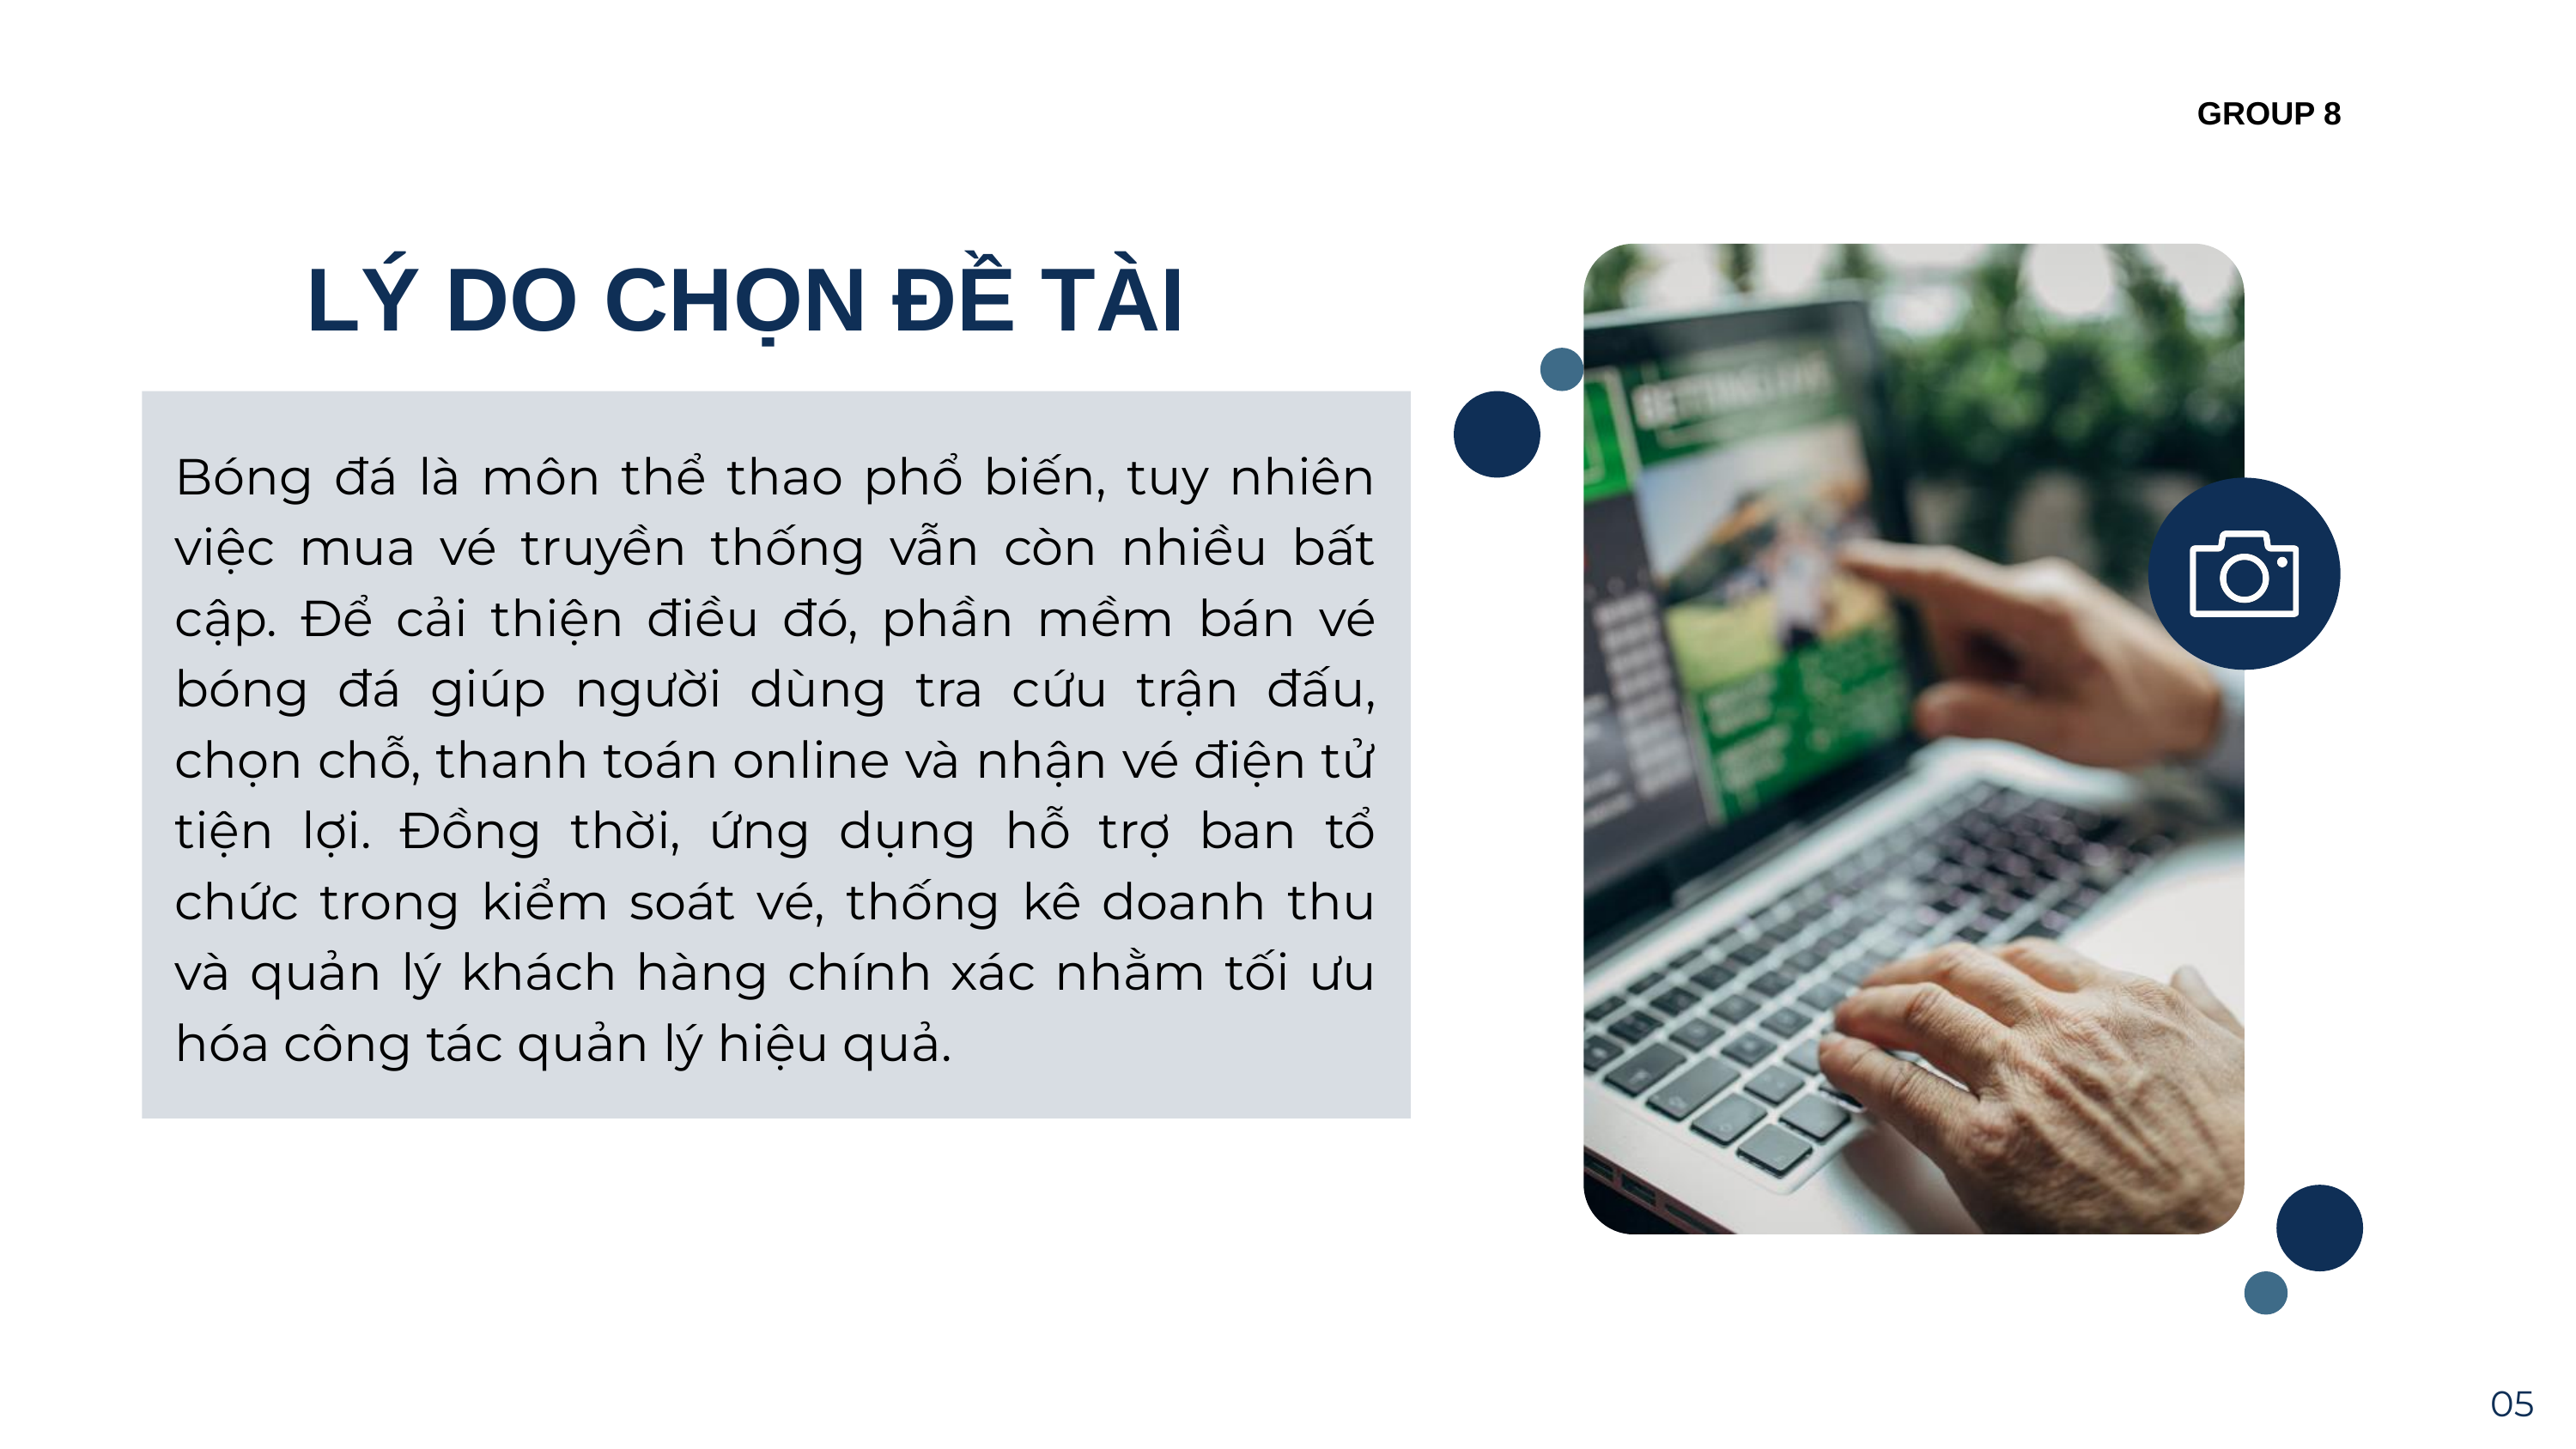

GROUP 8

LÝ DO CHỌN ĐỀ TÀI

Bóng đá là môn thể thao phổ biến, tuy nhiên việc mua vé truyền thống vẫn còn nhiều bất cập. Để cải thiện điều đó, phần mềm bán vé bóng đá giúp người dùng tra cứu trận đấu, chọn chỗ, thanh toán online và nhận vé điện tử tiện lợi. Đồng thời, ứng dụng hỗ trợ ban tổ chức trong kiểm soát vé, thống kê doanh thu và quản lý khách hàng chính xác nhằm tối ưu hóa công tác quản lý hiệu quả.

05